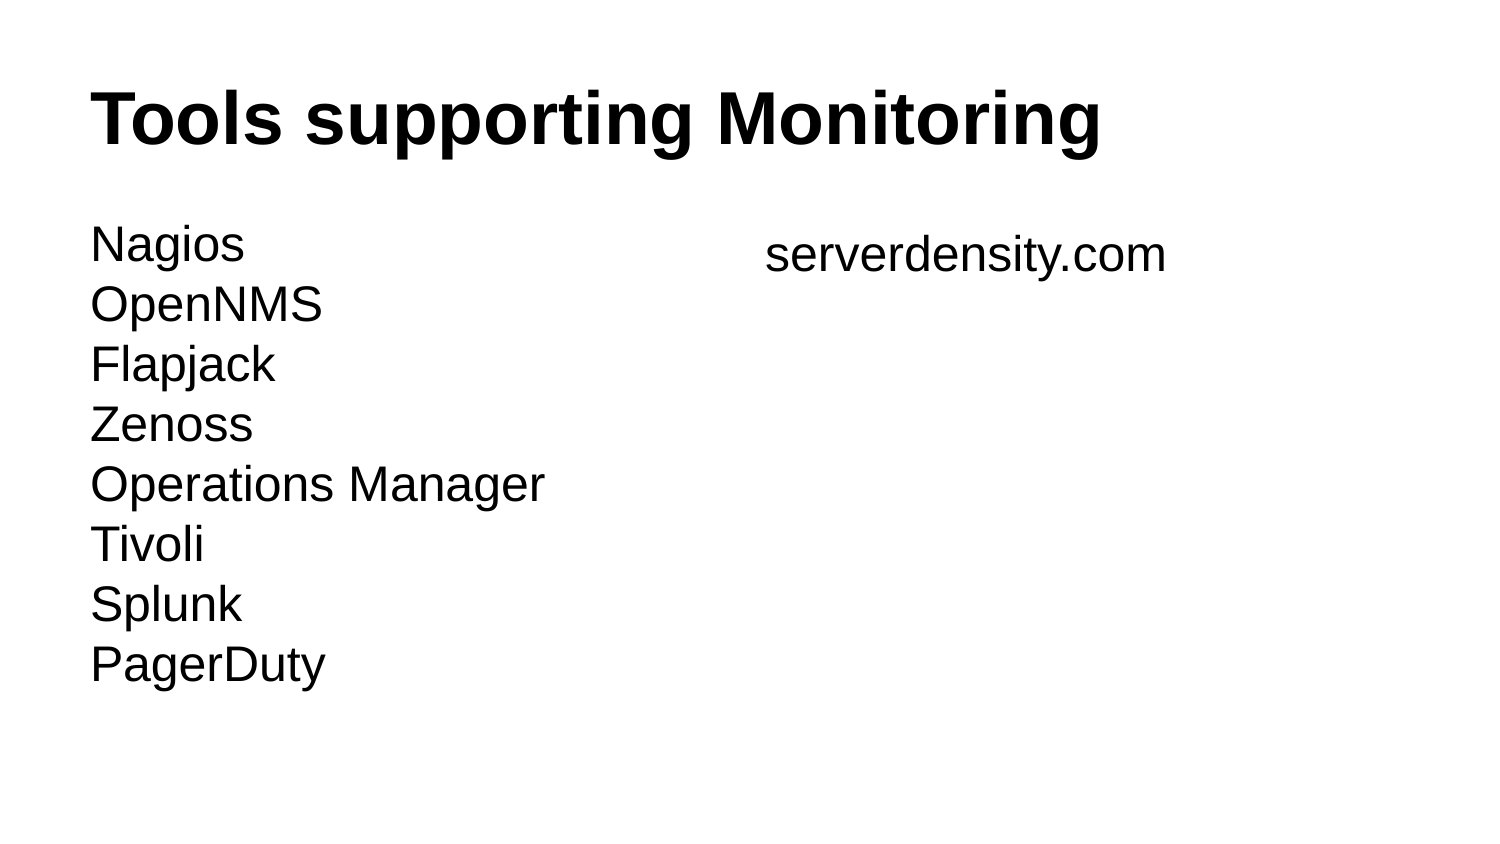

# Tools supporting Monitoring
Nagios
OpenNMS
Flapjack
Zenoss
Operations Manager
Tivoli
Splunk
PagerDuty
serverdensity.com